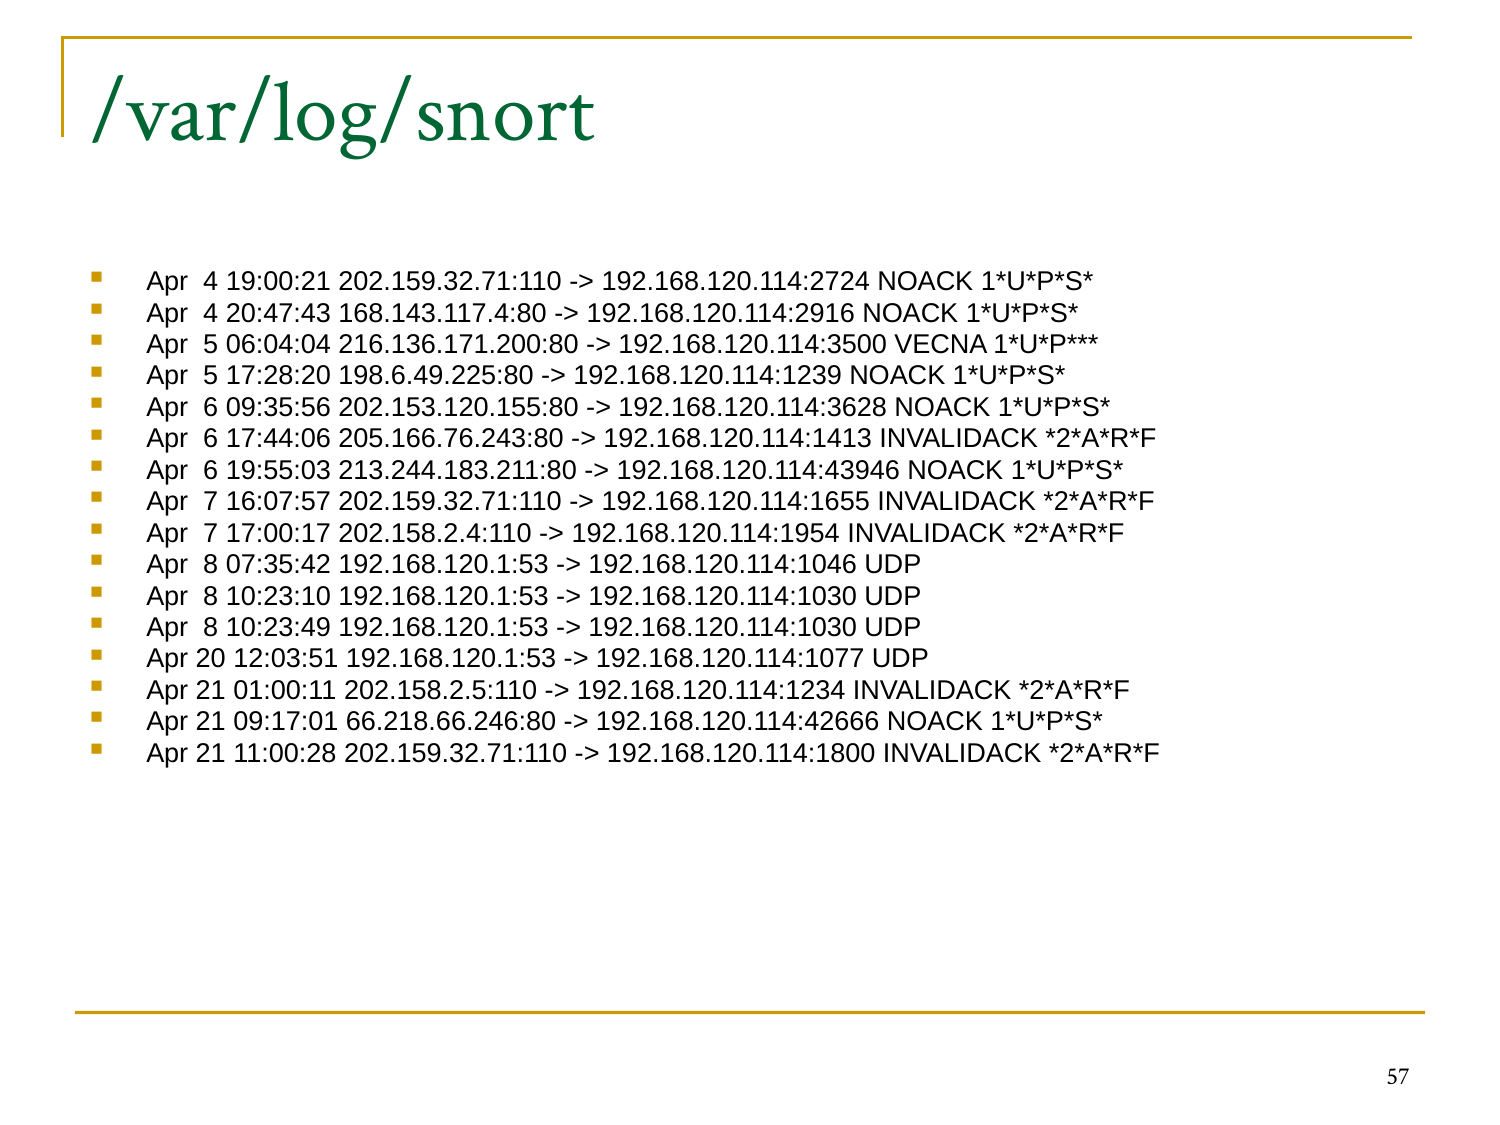

# /var/log/snort
Apr  4 19:00:21 202.159.32.71:110 -> 192.168.120.114:2724 NOACK 1*U*P*S*
Apr  4 20:47:43 168.143.117.4:80 -> 192.168.120.114:2916 NOACK 1*U*P*S*
Apr  5 06:04:04 216.136.171.200:80 -> 192.168.120.114:3500 VECNA 1*U*P***
Apr  5 17:28:20 198.6.49.225:80 -> 192.168.120.114:1239 NOACK 1*U*P*S*
Apr  6 09:35:56 202.153.120.155:80 -> 192.168.120.114:3628 NOACK 1*U*P*S*
Apr  6 17:44:06 205.166.76.243:80 -> 192.168.120.114:1413 INVALIDACK *2*A*R*F
Apr  6 19:55:03 213.244.183.211:80 -> 192.168.120.114:43946 NOACK 1*U*P*S*
Apr  7 16:07:57 202.159.32.71:110 -> 192.168.120.114:1655 INVALIDACK *2*A*R*F
Apr  7 17:00:17 202.158.2.4:110 -> 192.168.120.114:1954 INVALIDACK *2*A*R*F
Apr  8 07:35:42 192.168.120.1:53 -> 192.168.120.114:1046 UDP
Apr  8 10:23:10 192.168.120.1:53 -> 192.168.120.114:1030 UDP
Apr  8 10:23:49 192.168.120.1:53 -> 192.168.120.114:1030 UDP
Apr 20 12:03:51 192.168.120.1:53 -> 192.168.120.114:1077 UDP
Apr 21 01:00:11 202.158.2.5:110 -> 192.168.120.114:1234 INVALIDACK *2*A*R*F
Apr 21 09:17:01 66.218.66.246:80 -> 192.168.120.114:42666 NOACK 1*U*P*S*
Apr 21 11:00:28 202.159.32.71:110 -> 192.168.120.114:1800 INVALIDACK *2*A*R*F
57